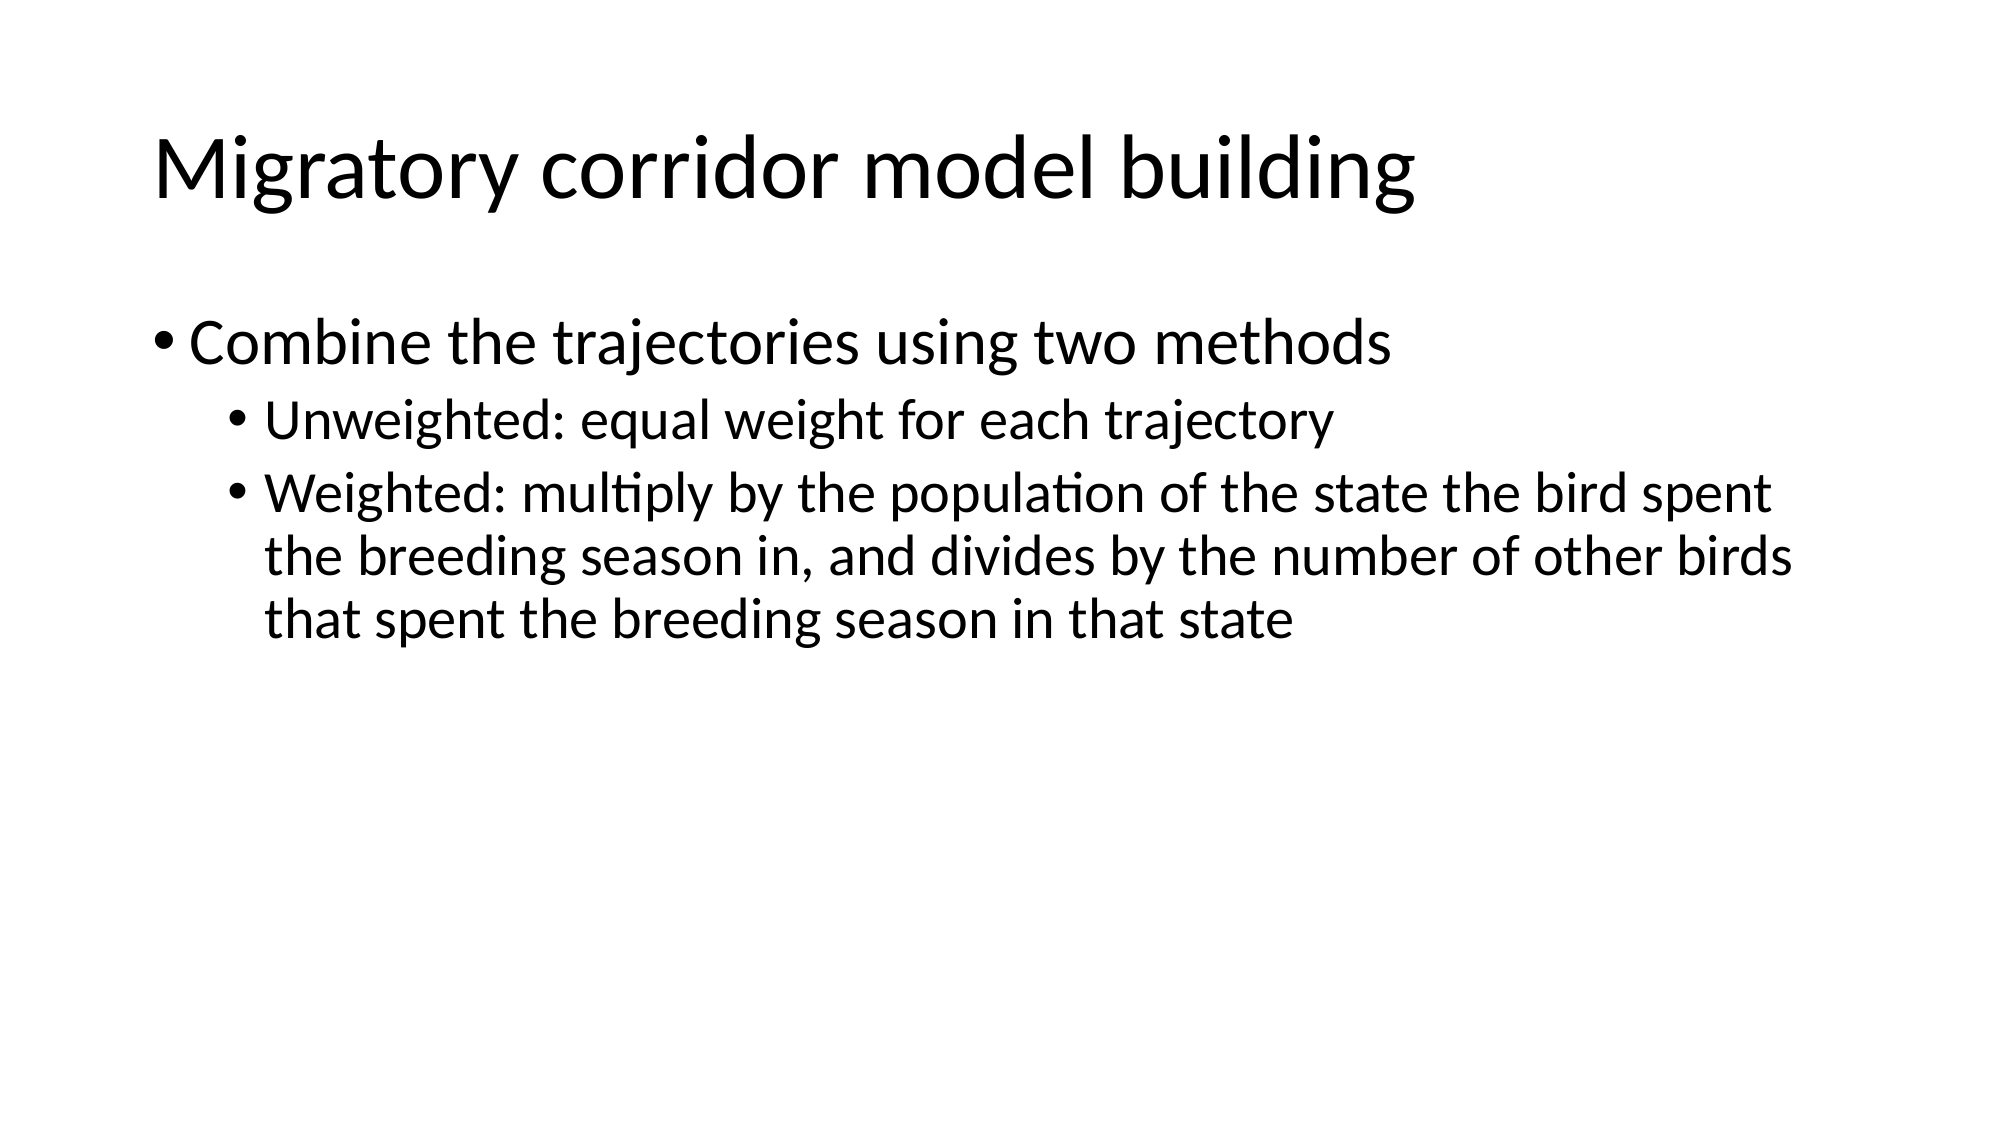

# Migratory corridor model building
Combine the trajectories using two methods
Unweighted: equal weight for each trajectory
Weighted: multiply by the population of the state the bird spent the breeding season in, and divides by the number of other birds that spent the breeding season in that state